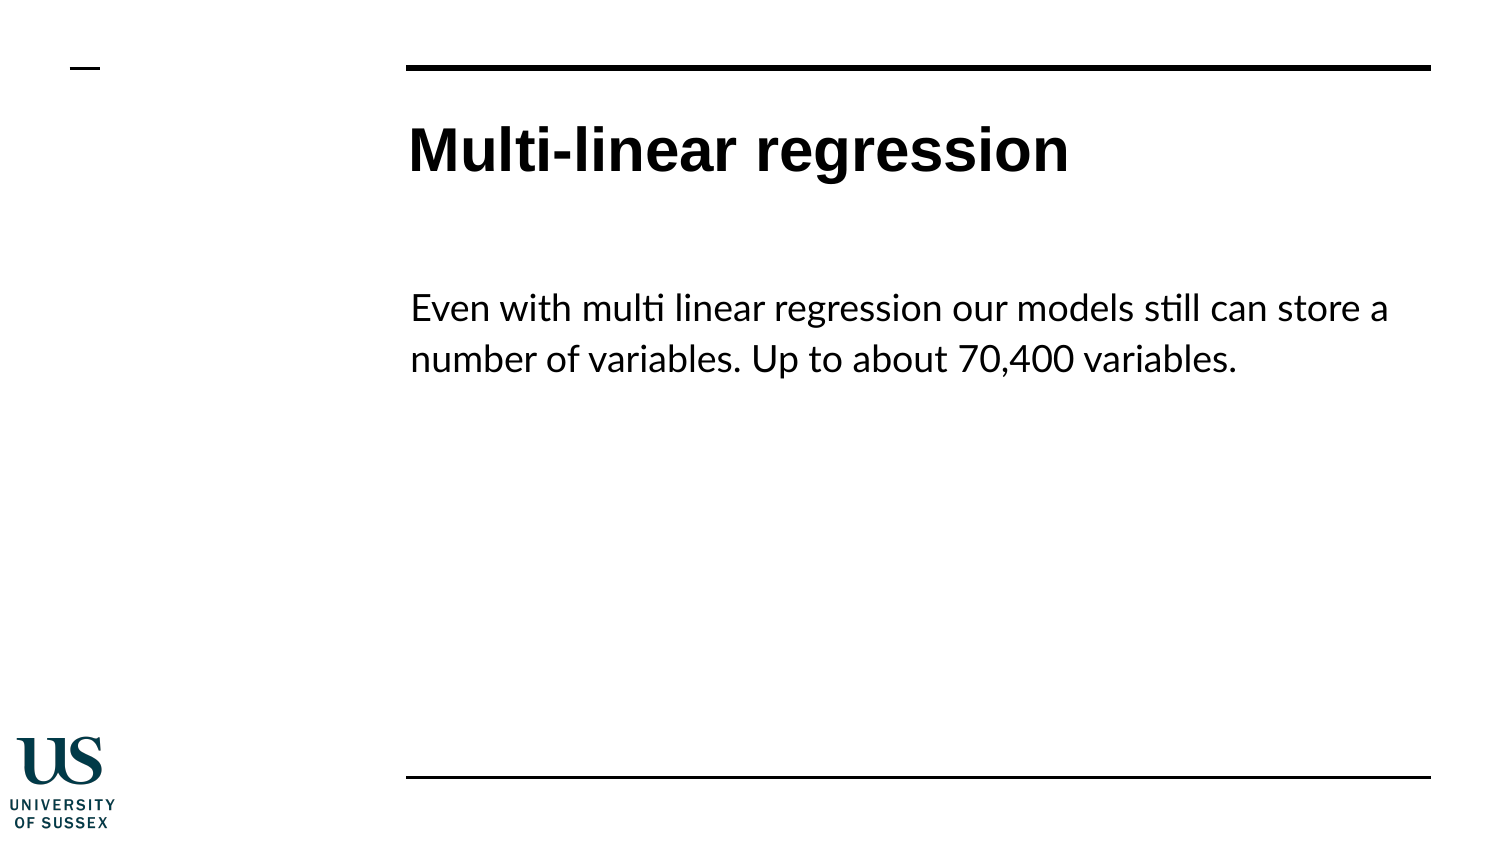

# Multi-linear regression
Even with multi linear regression our models still can store a number of variables. Up to about 70,400 variables.